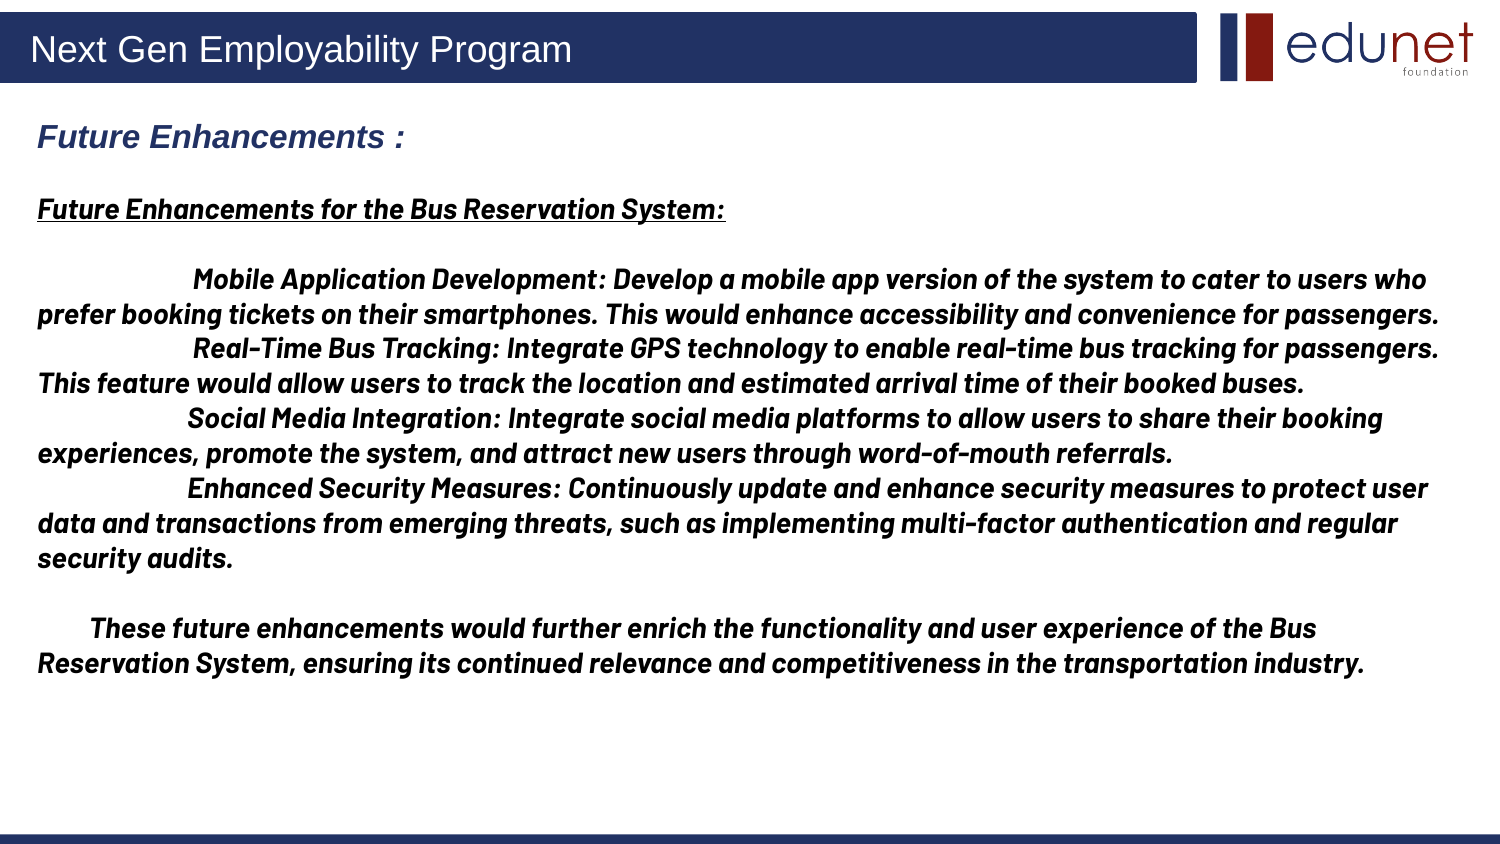

#
Future Enhancements :

Future Enhancements for the Bus Reservation System:

	 Mobile Application Development: Develop a mobile app version of the system to cater to users who prefer booking tickets on their smartphones. This would enhance accessibility and convenience for passengers.
               	 Real-Time Bus Tracking: Integrate GPS technology to enable real-time bus tracking for passengers. This feature would allow users to track the location and estimated arrival time of their booked buses.
               	Social Media Integration: Integrate social media platforms to allow users to share their booking experiences, promote the system, and attract new users through word-of-mouth referrals.
               	Enhanced Security Measures: Continuously update and enhance security measures to protect user data and transactions from emerging threats, such as implementing multi-factor authentication and regular security audits.

         These future enhancements would further enrich the functionality and user experience of the Bus Reservation System, ensuring its continued relevance and competitiveness in the transportation industry.